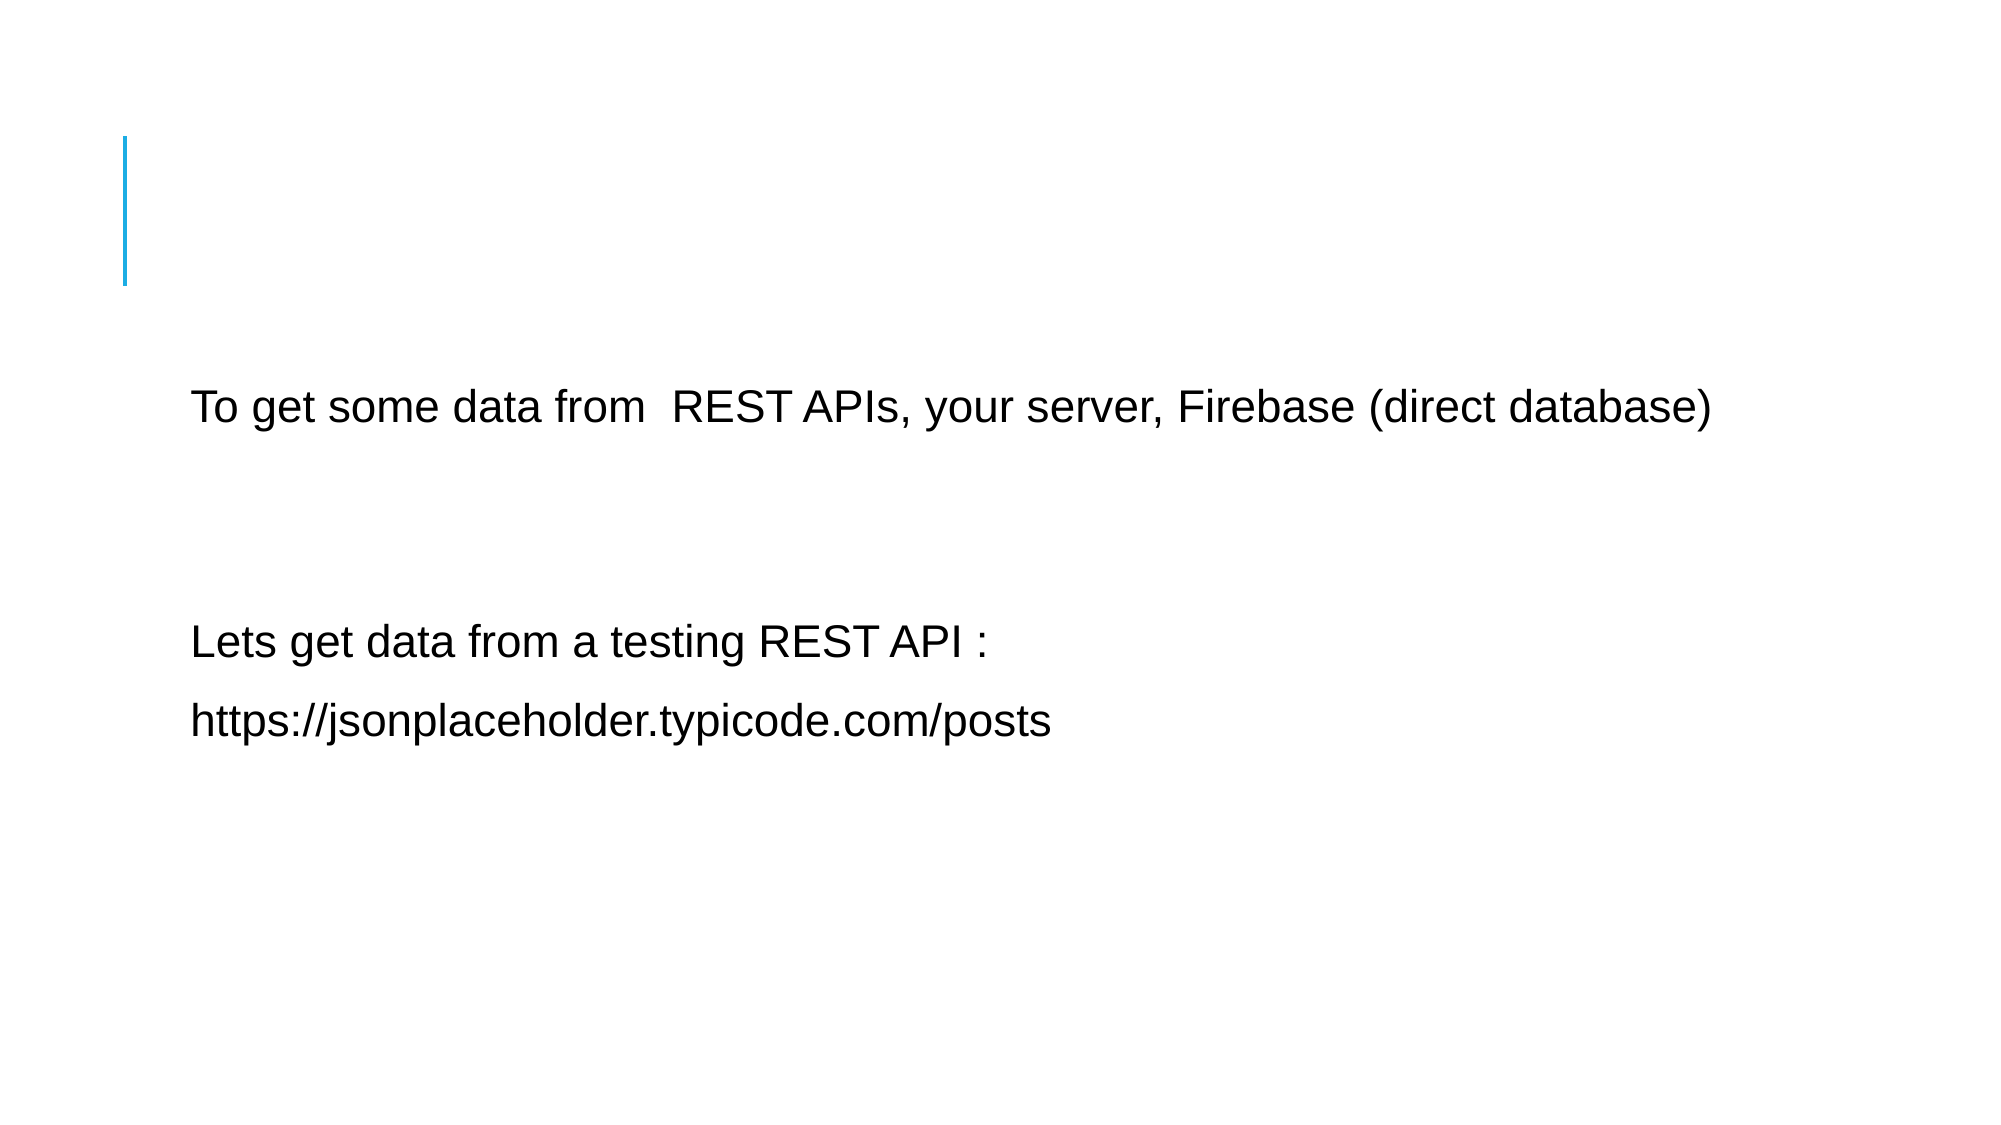

#
To get some data from  REST APIs, your server, Firebase (direct database)

Lets get data from a testing REST API :
https://jsonplaceholder.typicode.com/posts